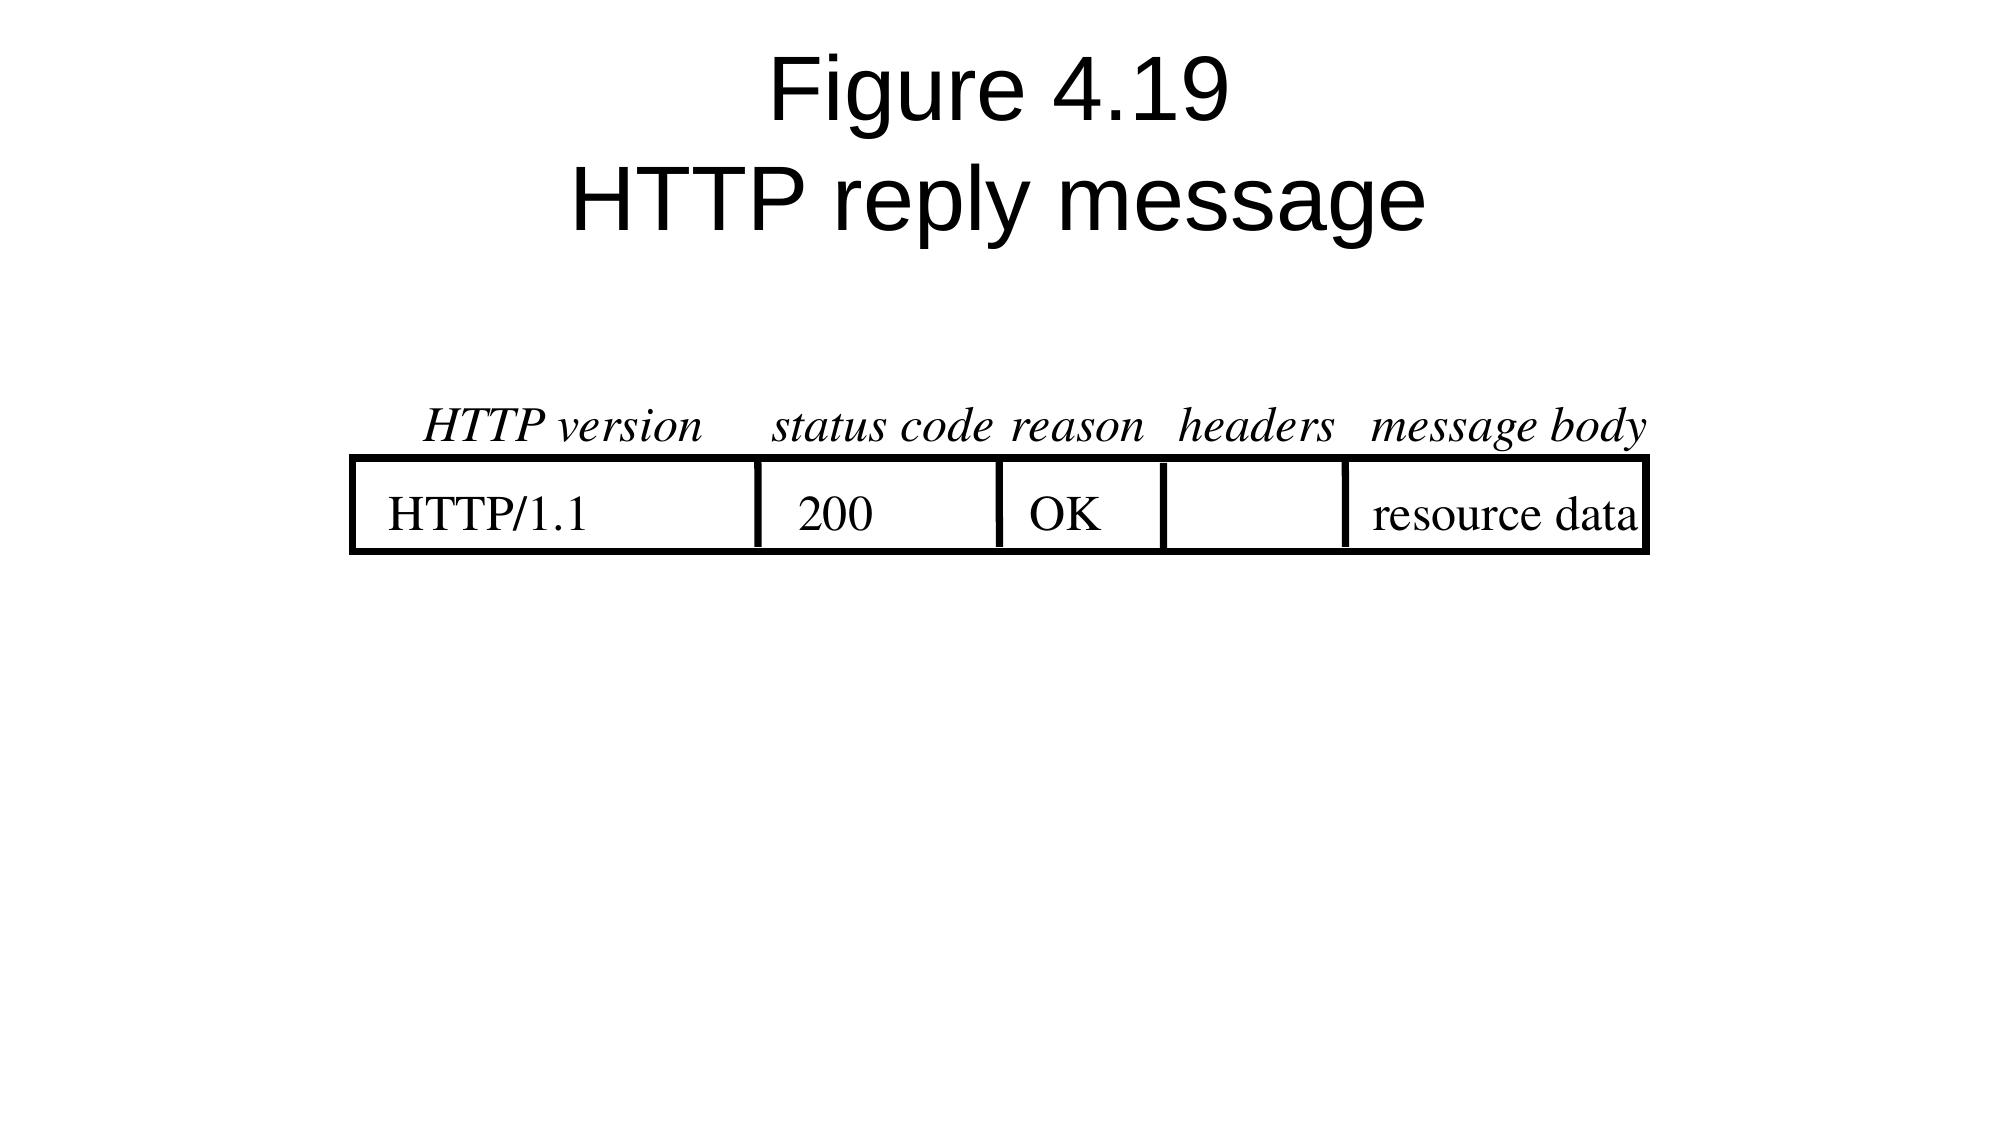

# Figure 4.19 HTTP reply message
HTTP version
status code
reason
headers
message body

HTTP/1.1
200
OK
 resource data